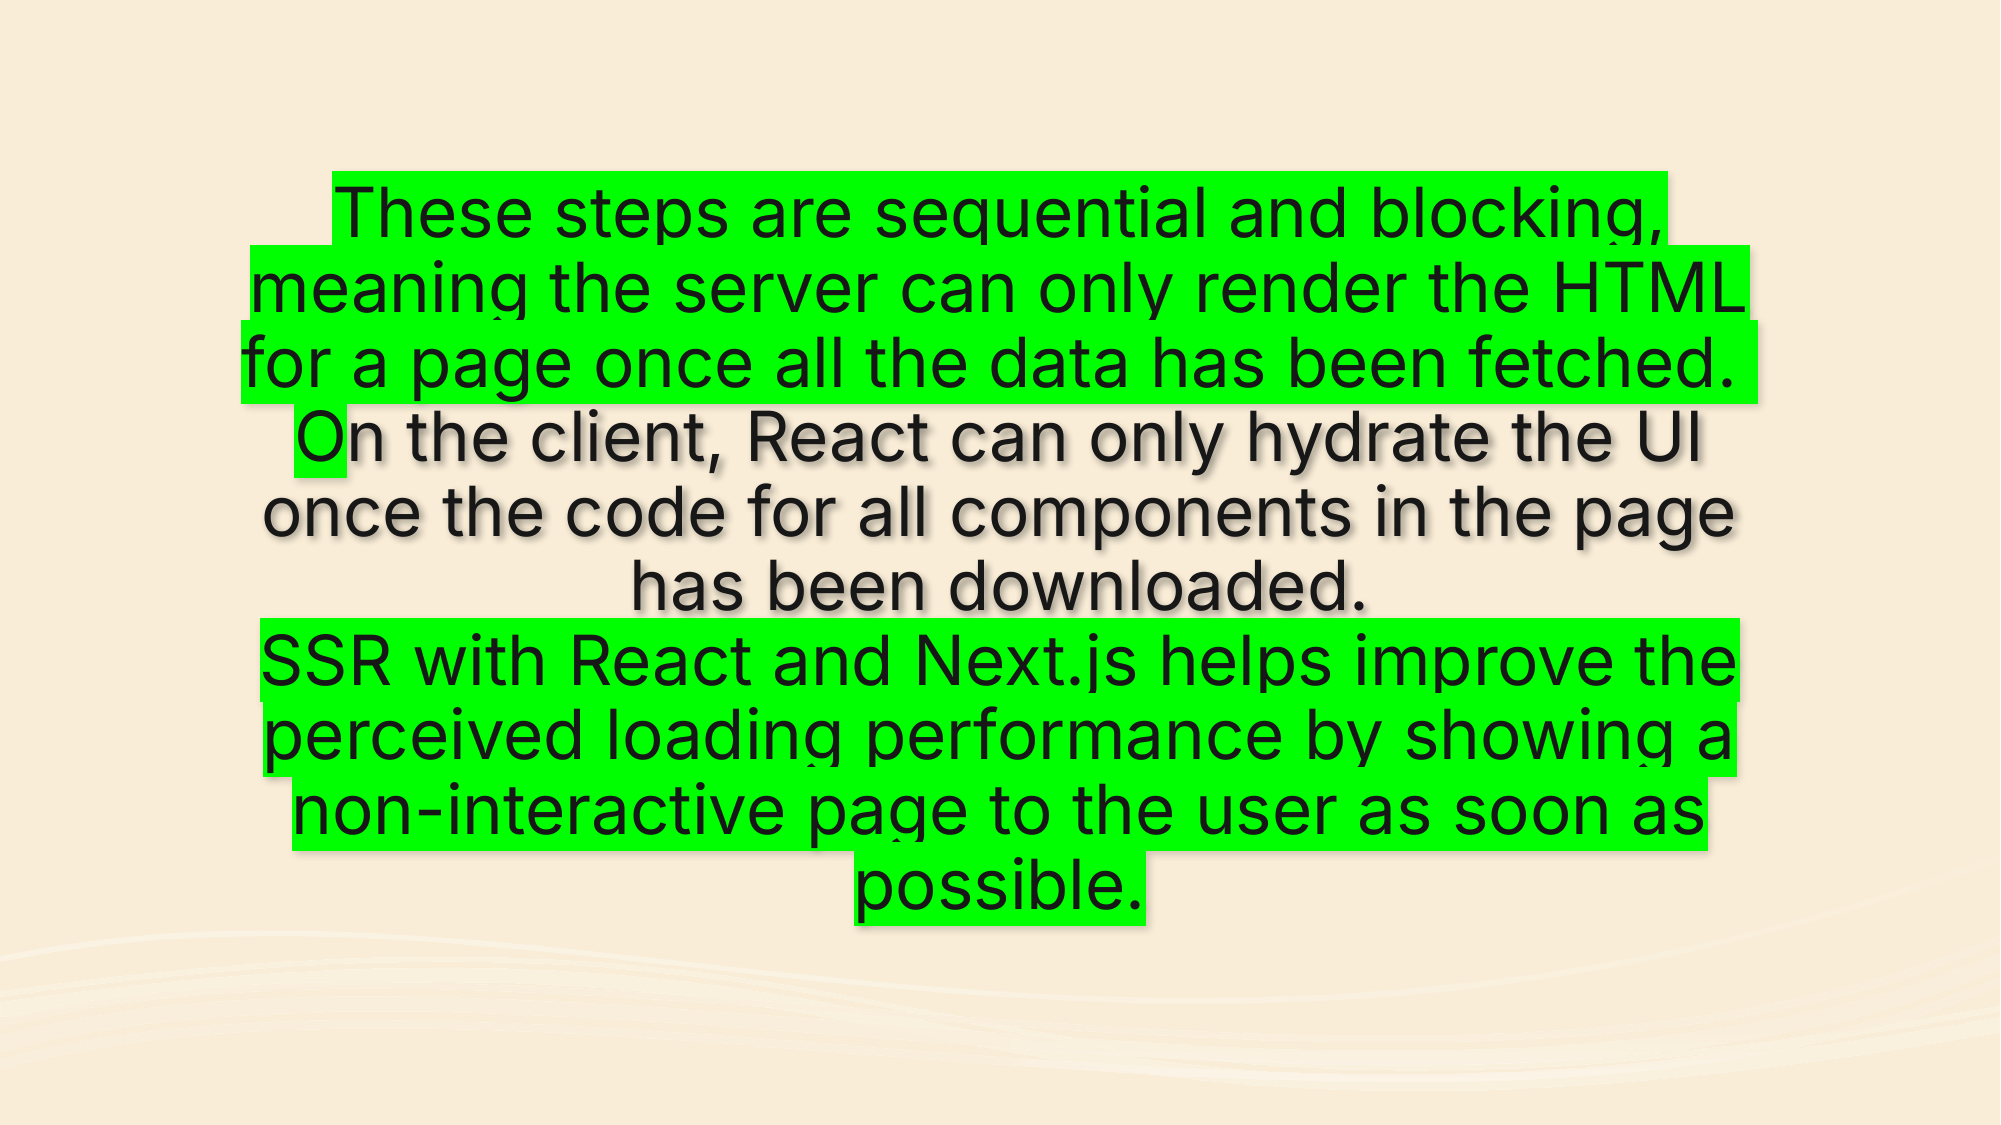

# These steps are sequential and blocking, meaning the server can only render the HTML for a page once all the data has been fetched. On the client, React can only hydrate the UI once the code for all components in the page has been downloaded. SSR with React and Next.js helps improve the perceived loading performance by showing a non-interactive page to the user as soon as possible.